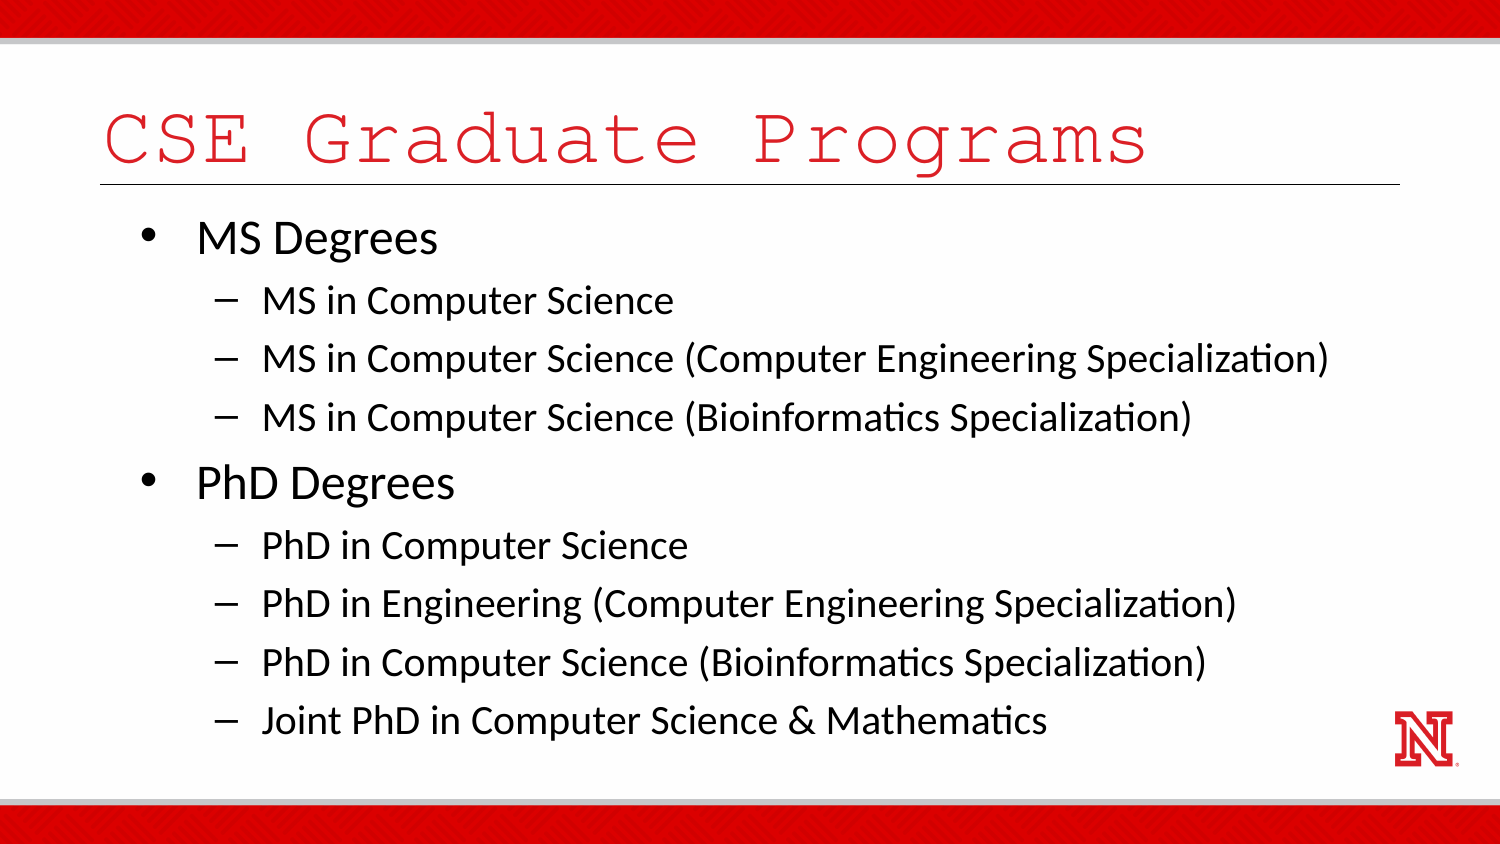

# CSE Graduate Programs
MS Degrees
MS in Computer Science
MS in Computer Science (Computer Engineering Specialization)
MS in Computer Science (Bioinformatics Specialization)
PhD Degrees
PhD in Computer Science
PhD in Engineering (Computer Engineering Specialization)
PhD in Computer Science (Bioinformatics Specialization)
Joint PhD in Computer Science & Mathematics